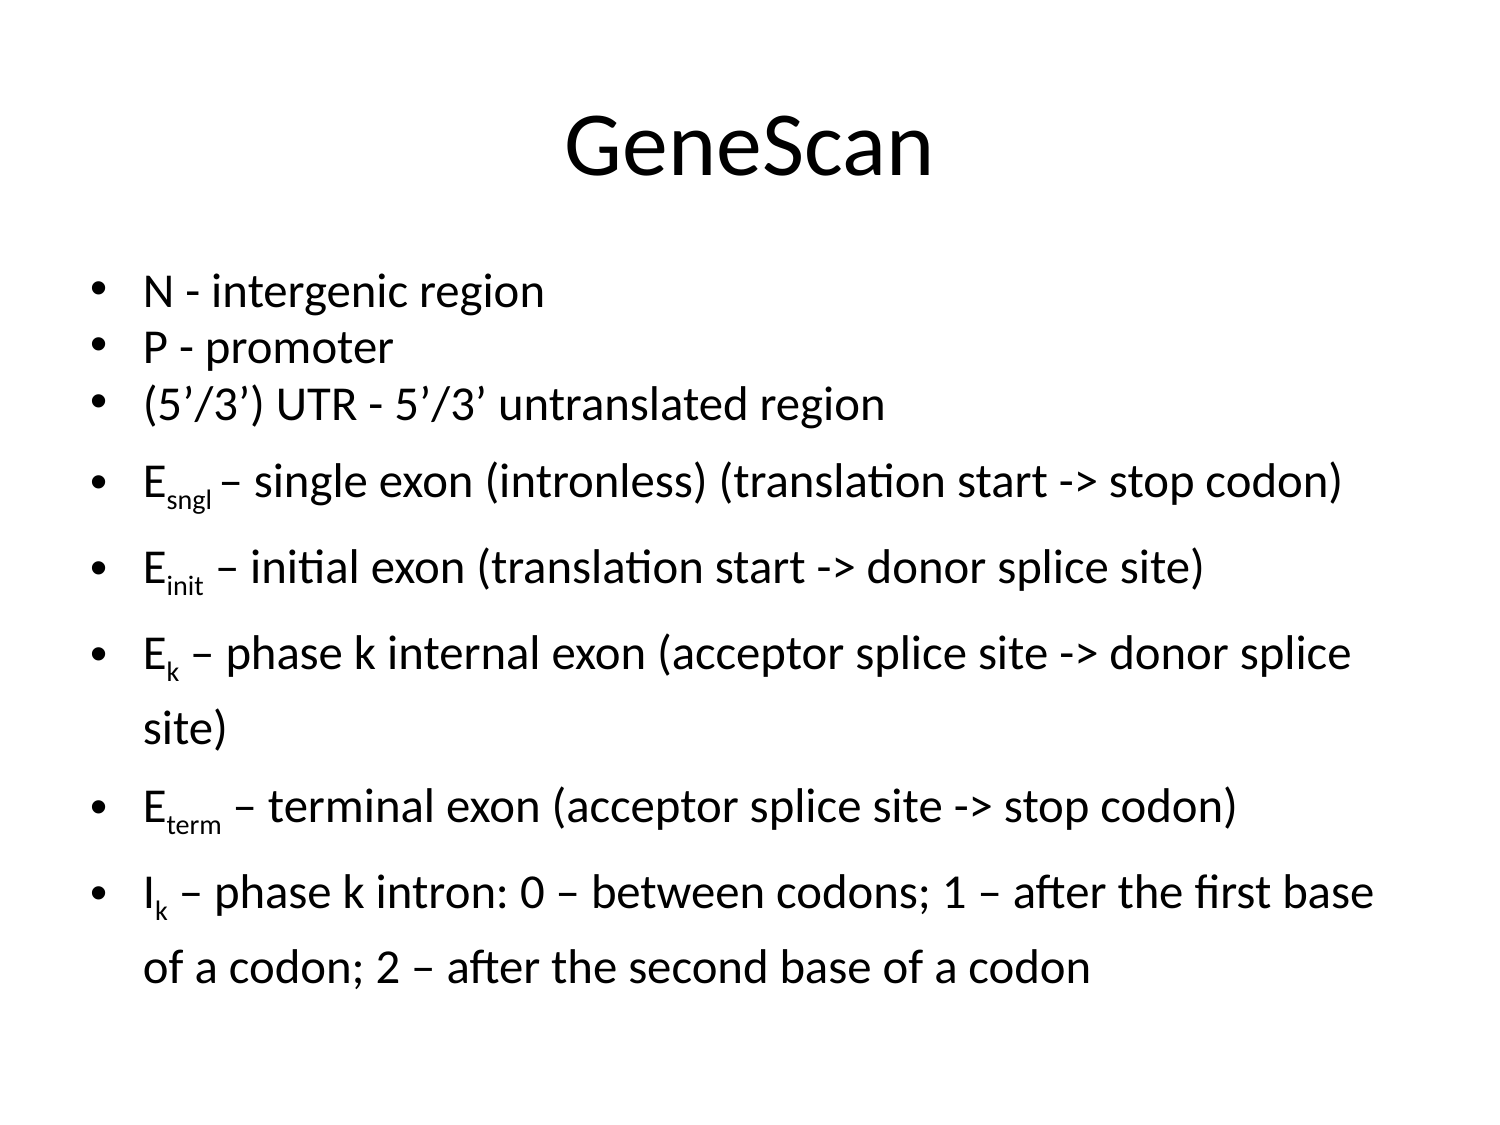

# GeneScan
N - intergenic region
P - promoter
(5’/3’) UTR - 5’/3’ untranslated region
Esngl – single exon (intronless) (translation start -> stop codon)
Einit – initial exon (translation start -> donor splice site)
Ek – phase k internal exon (acceptor splice site -> donor splice site)
Eterm – terminal exon (acceptor splice site -> stop codon)
Ik – phase k intron: 0 – between codons; 1 – after the first base of a codon; 2 – after the second base of a codon